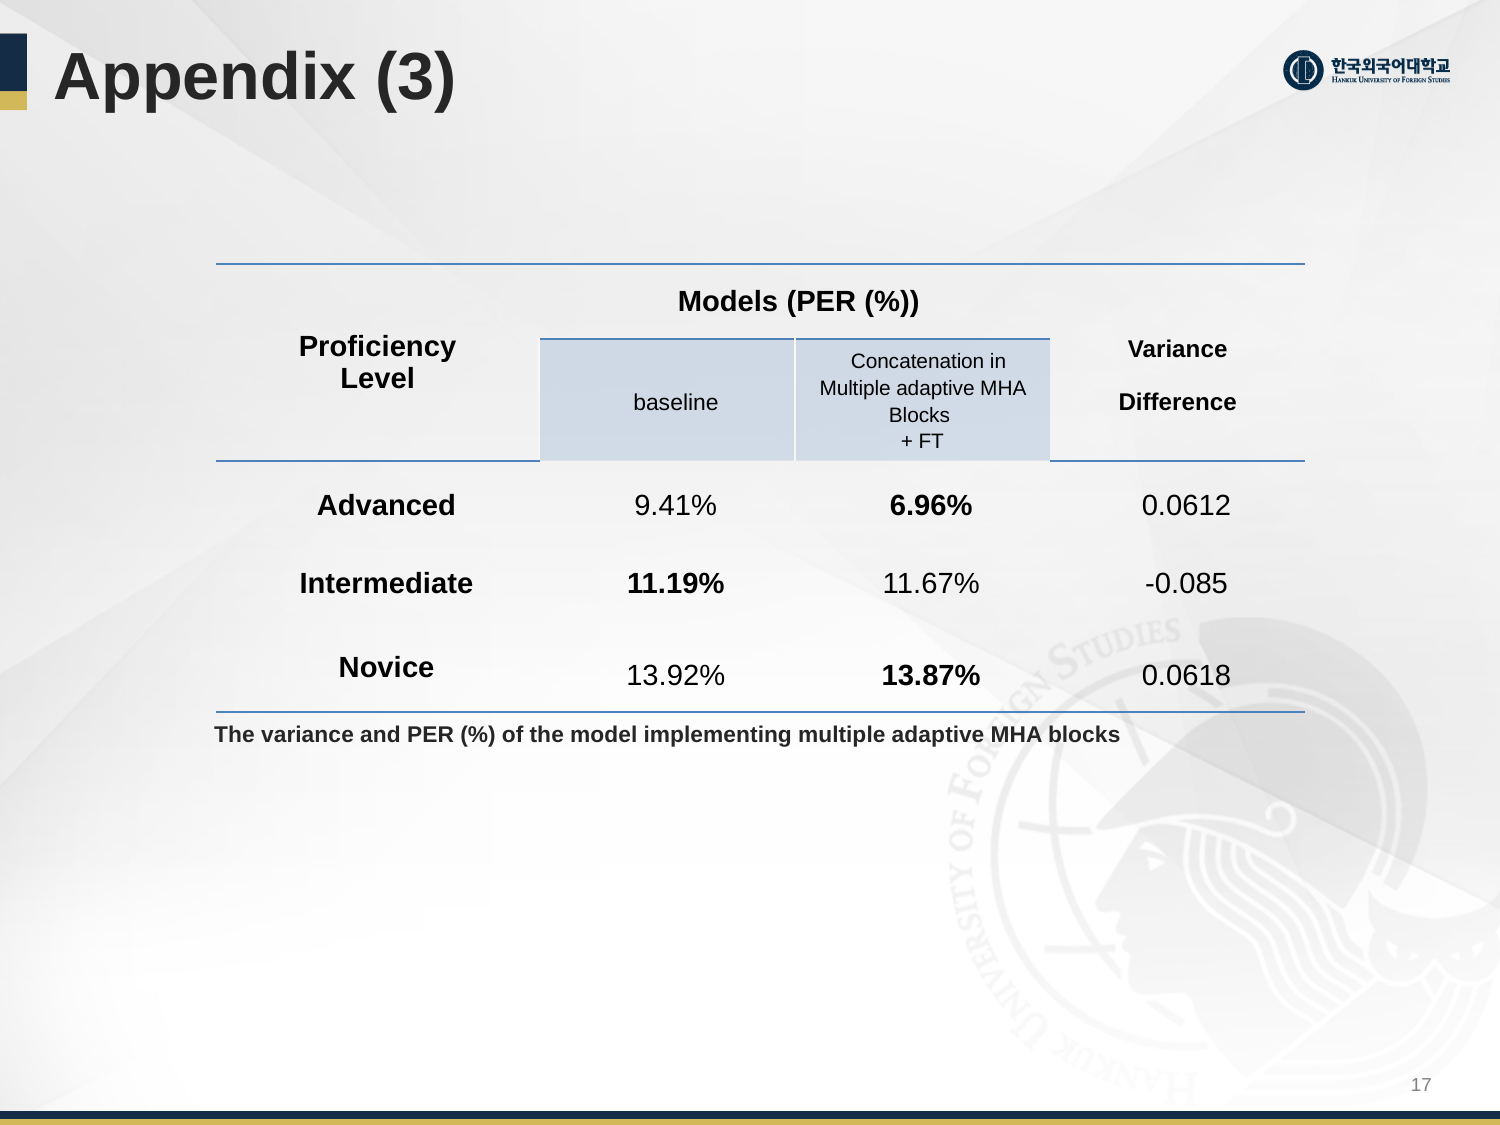

# Appendix (3)
| Proficiency Level | Models (PER (%)) |  | Variance Difference |
| --- | --- | --- | --- |
|  | baseline | Concatenation in Multiple adaptive MHA Blocks + FT |  |
| Advanced | 9.41% | 6.96% | 0.0612 |
| Intermediate | 11.19% | 11.67% | -0.085 |
| Novice | 13.92% | 13.87% | 0.0618 |
The variance and PER (%) of the model implementing multiple adaptive MHA blocks
17